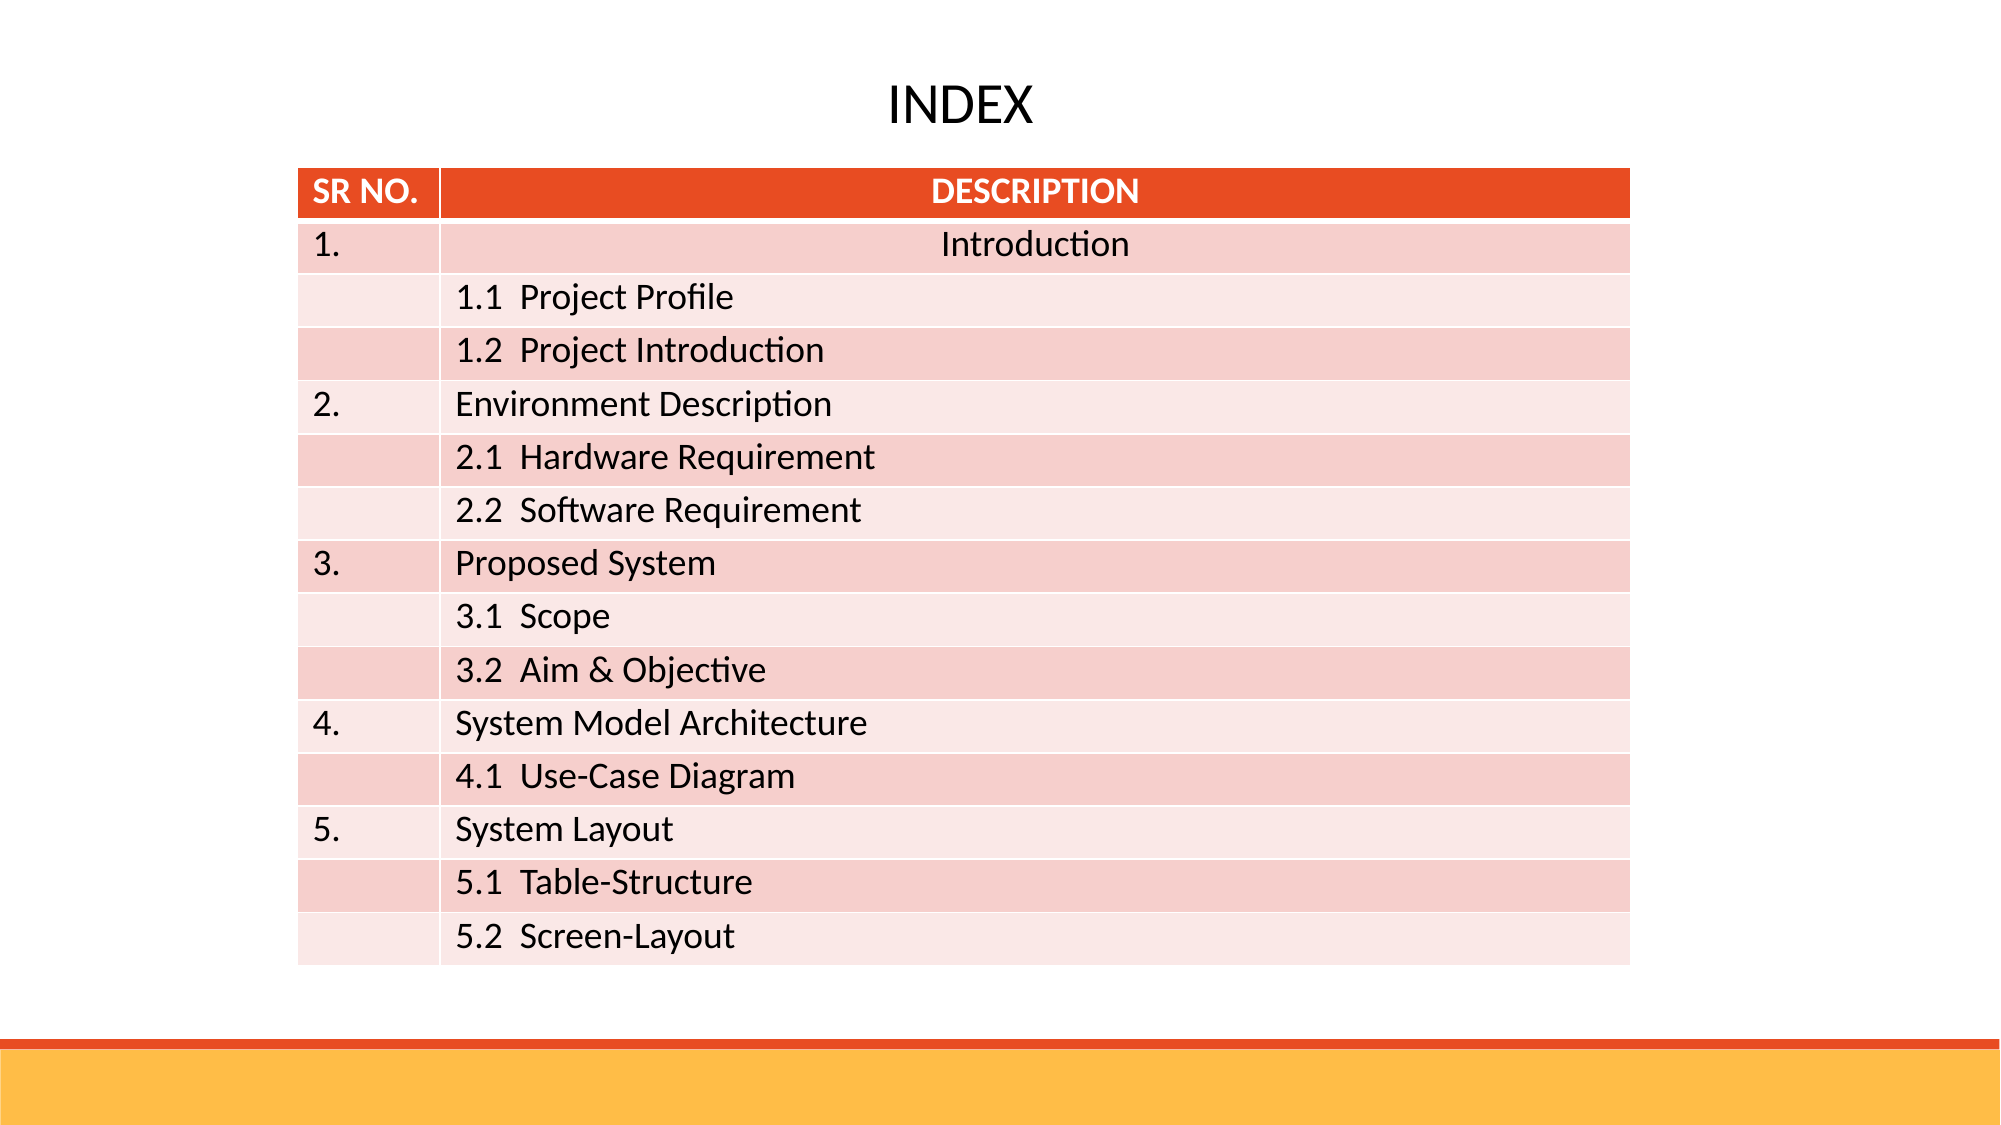

INDEX
| SR NO. | DESCRIPTION |
| --- | --- |
| 1. | Introduction |
|  | 1.1 Project Profile |
|  | 1.2 Project Introduction |
| 2. | Environment Description |
|  | 2.1 Hardware Requirement |
|  | 2.2 Software Requirement |
| 3. | Proposed System |
|  | 3.1 Scope |
|  | 3.2 Aim & Objective |
| 4. | System Model Architecture |
|  | 4.1 Use-Case Diagram |
| 5. | System Layout |
|  | 5.1 Table-Structure |
|  | 5.2 Screen-Layout |